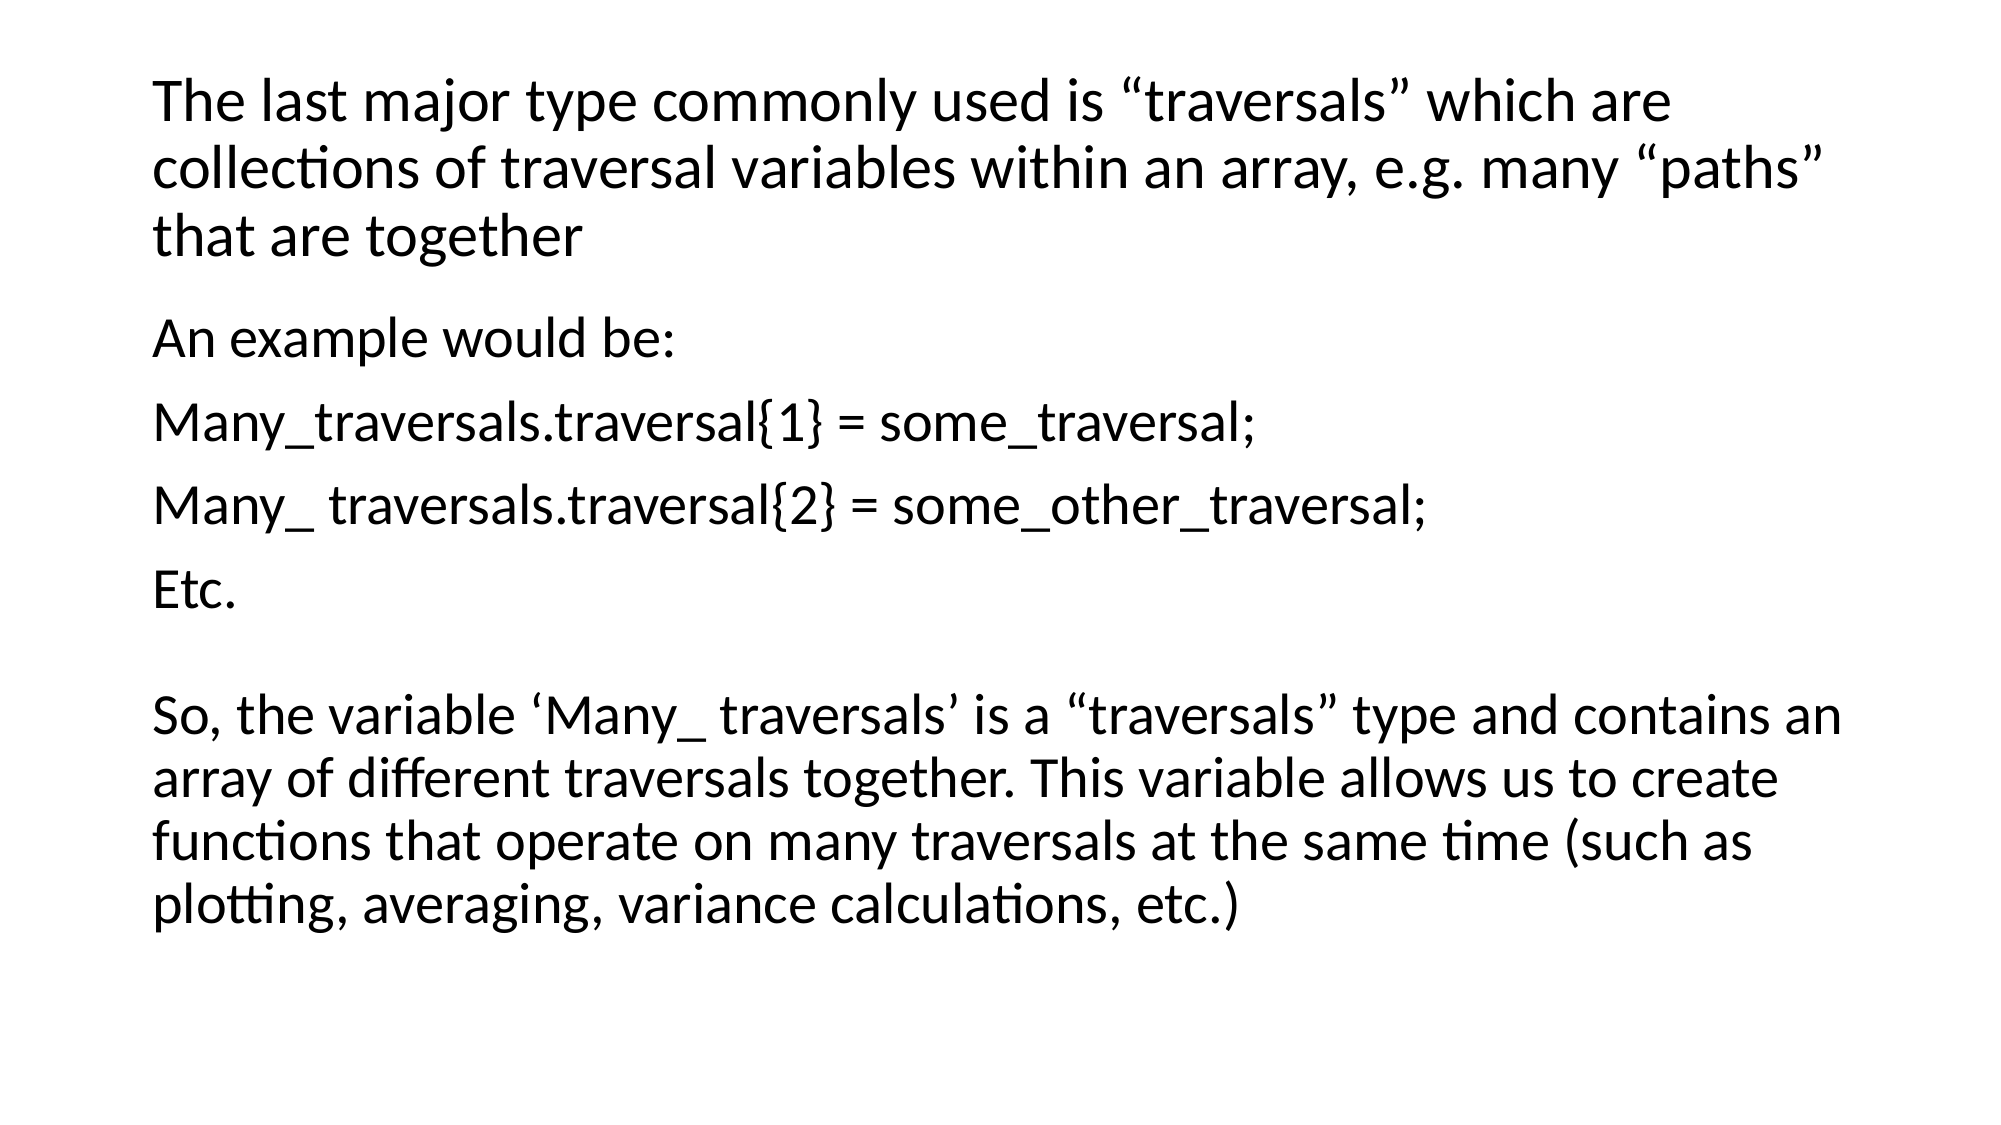

# The last major type commonly used is “traversals” which are collections of traversal variables within an array, e.g. many “paths” that are together
An example would be:
Many_traversals.traversal{1} = some_traversal;
Many_ traversals.traversal{2} = some_other_traversal;
Etc.
So, the variable ‘Many_ traversals’ is a “traversals” type and contains an array of different traversals together. This variable allows us to create functions that operate on many traversals at the same time (such as plotting, averaging, variance calculations, etc.)